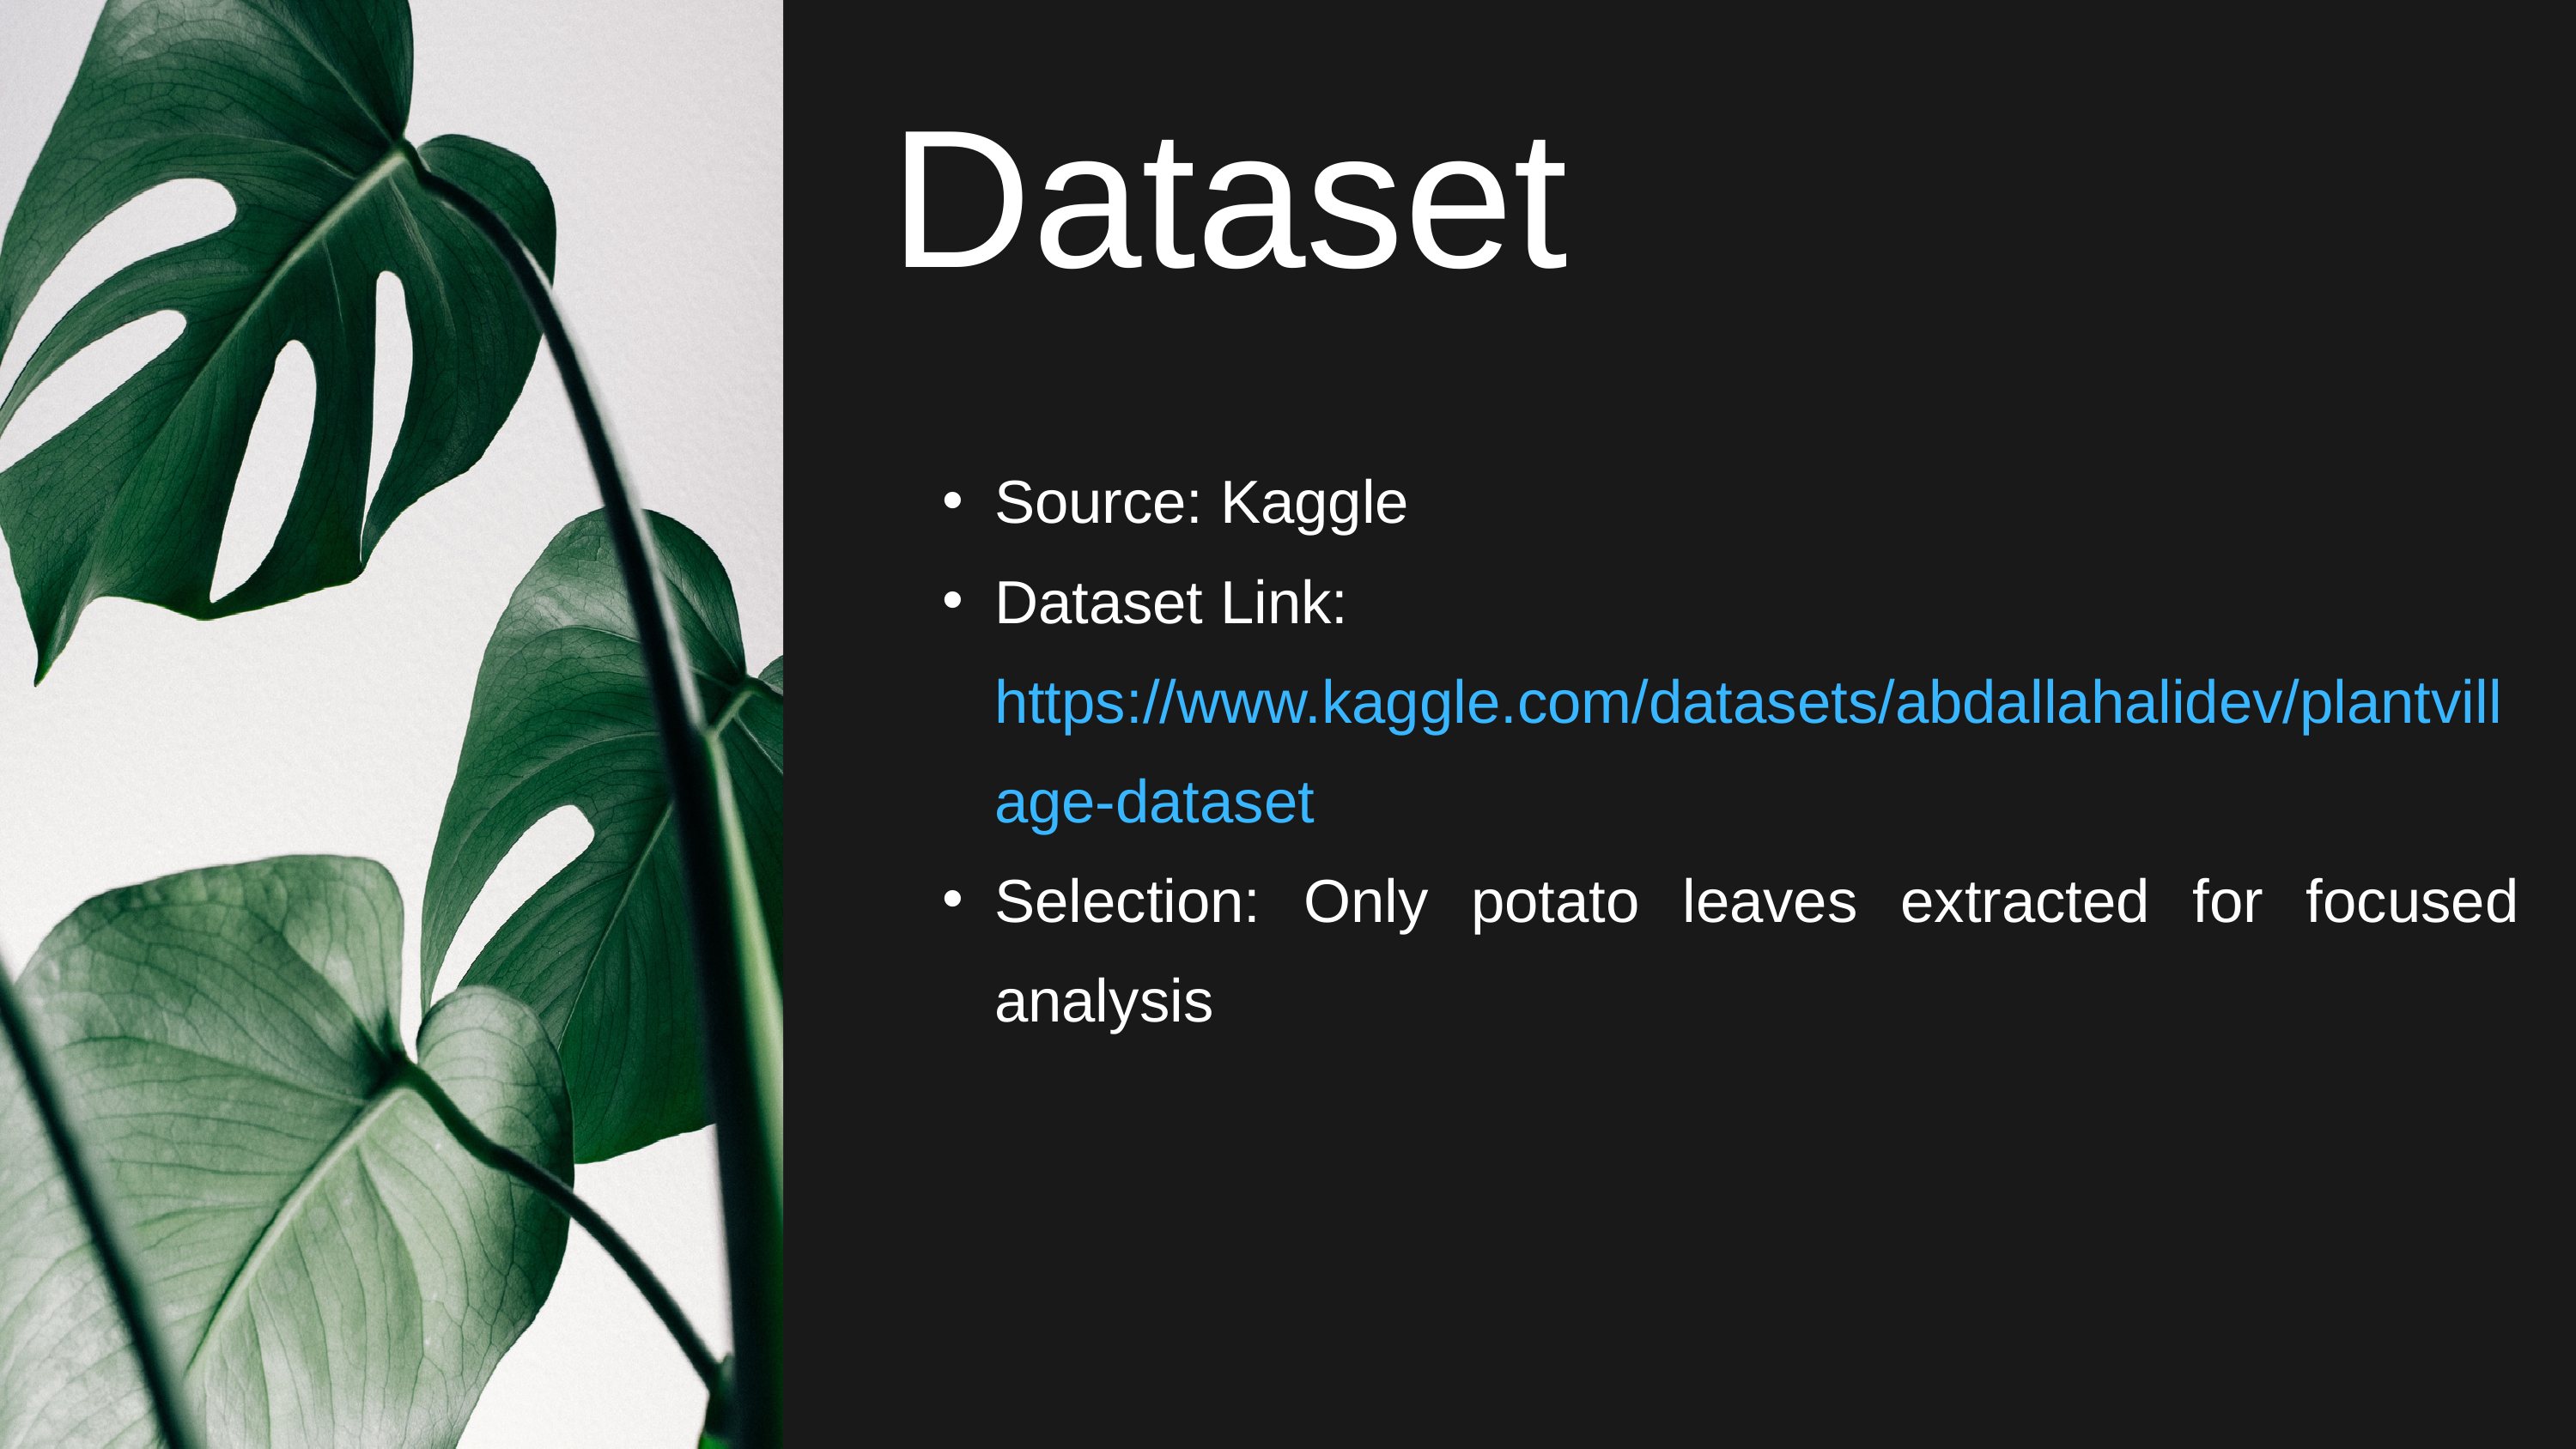

Dataset

Source: Kaggle
Dataset Link: https://www.kaggle.com/datasets/abdallahalidev/plantvillage-dataset
Selection: Only potato leaves extracted for focused analysis